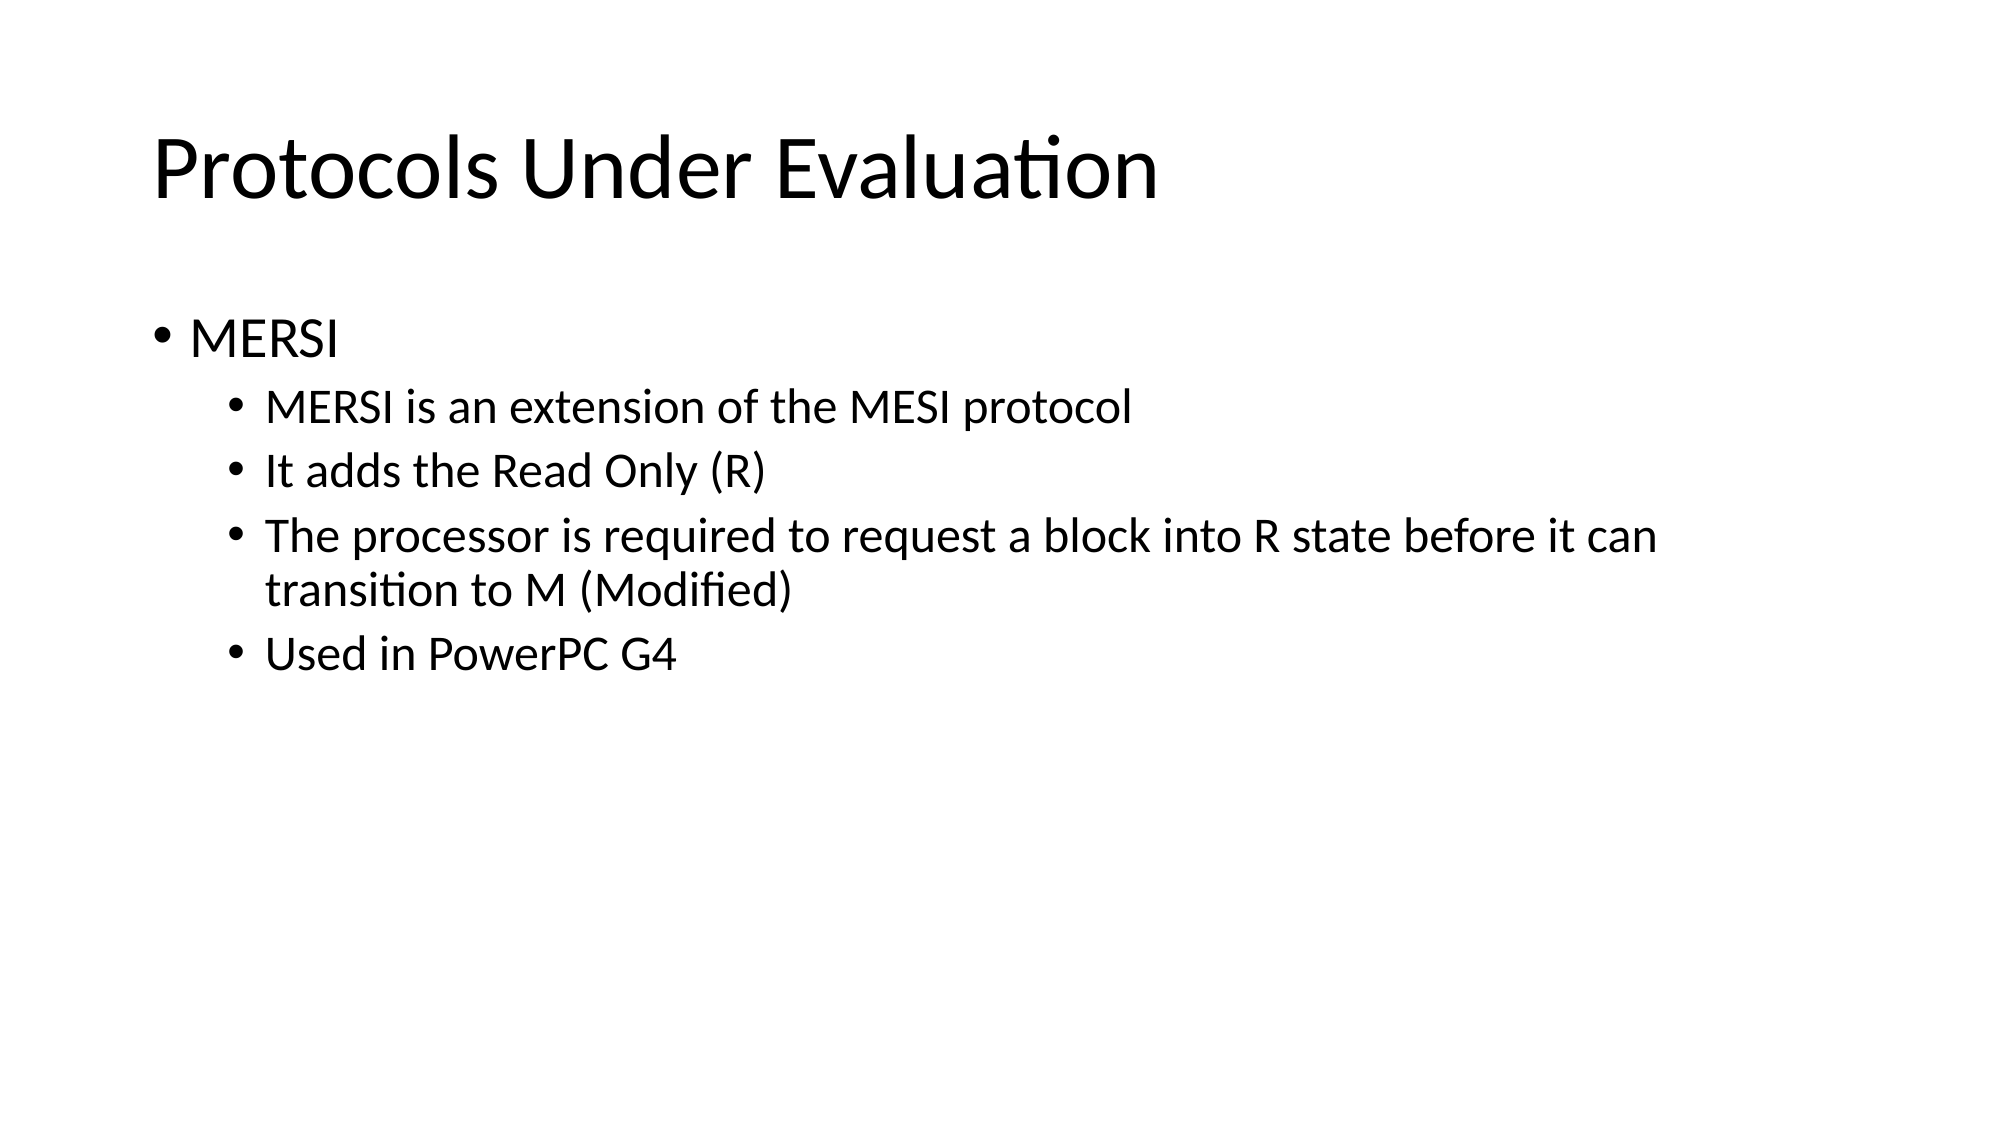

# Protocols Under Evaluation
MERSI
MERSI is an extension of the MESI protocol
It adds the Read Only (R)
The processor is required to request a block into R state before it can transition to M (Modified)
Used in PowerPC G4